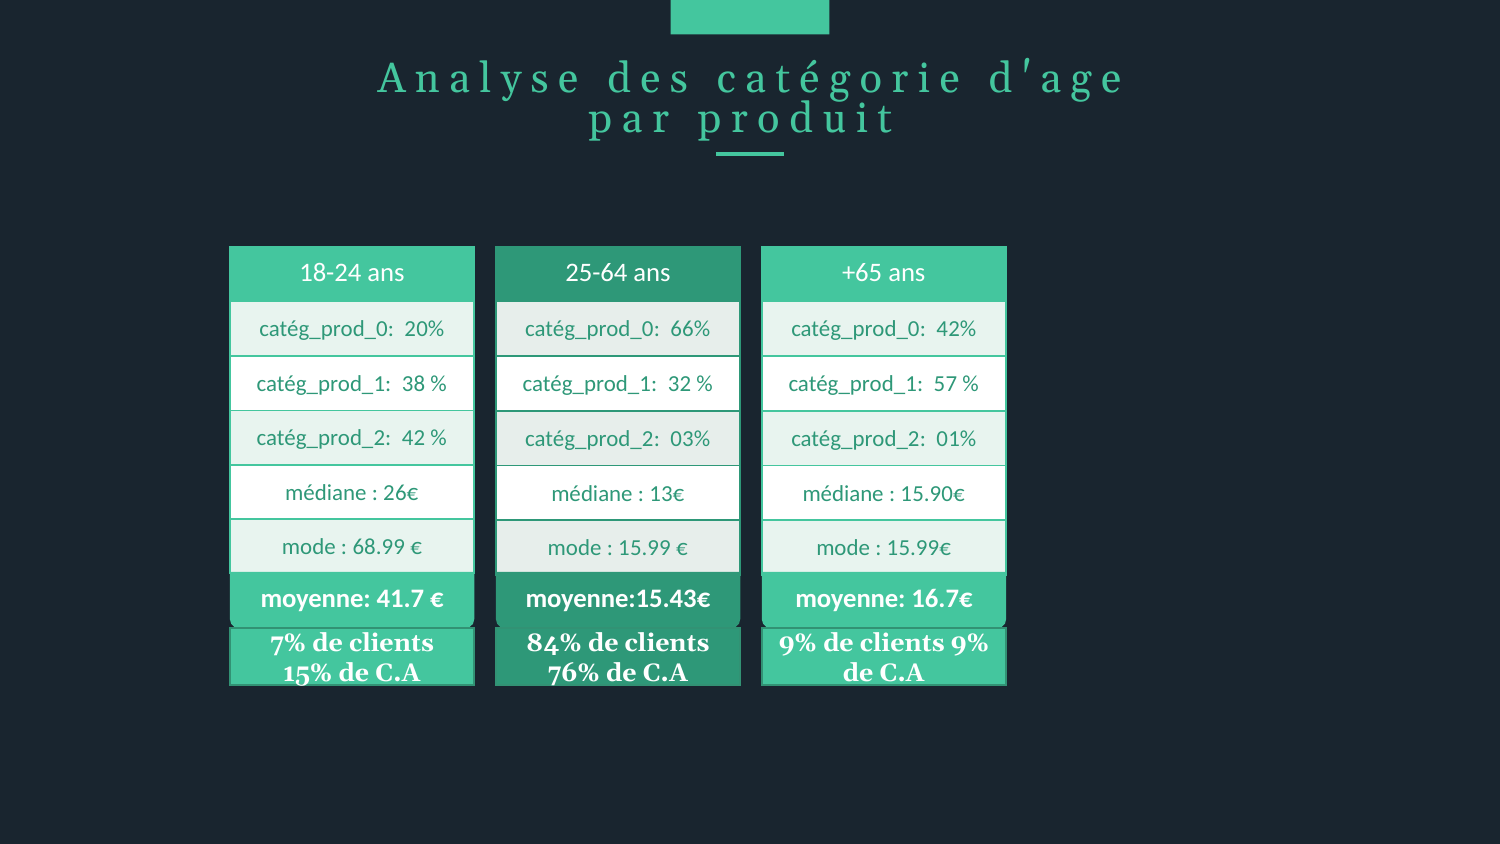

Analyse des catégorie d'age
par produit

|  |
| --- |
| catég\_prod\_0: 20% |
| catég\_prod\_1: 38 % |
| catég\_prod\_2: 42 % |
| médiane : 26€ |
| mode : 68.99 € |
|  |
| --- |
| catég\_prod\_0: 66% |
| catég\_prod\_1: 32 % |
| catég\_prod\_2: 03% |
| médiane : 13€ |
| mode : 15.99 € |
|  |
| --- |
| catég\_prod\_0: 42% |
| catég\_prod\_1: 57 % |
| catég\_prod\_2: 01% |
| médiane : 15.90€ |
| mode : 15.99€ |
18-24 ans

25-64 ans

+65 ans

moyenne: 41.7 €
moyenne:15.43€
moyenne: 16.7€
7% de clients 15% de C.A
84% de clients 76% de C.A
9% de clients 9% de C.A